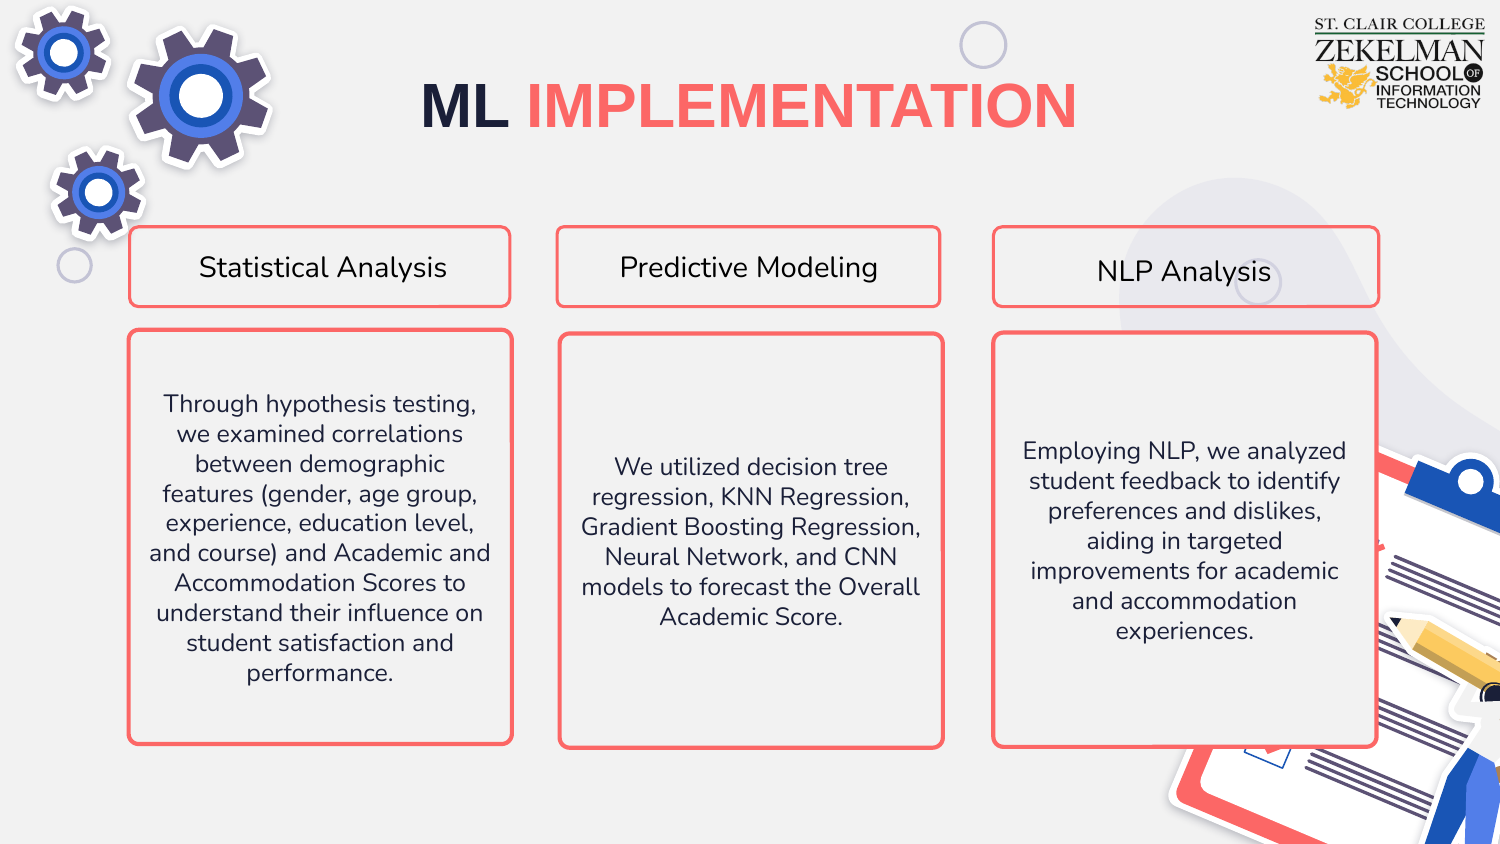

# ML IMPLEMENTATION

Predictive Modeling
Statistical Analysis
NLP Analysis
Through hypothesis testing, we examined correlations between demographic features (gender, age group, experience, education level, and course) and Academic and Accommodation Scores to understand their influence on student satisfaction and performance.
Employing NLP, we analyzed student feedback to identify preferences and dislikes, aiding in targeted improvements for academic and accommodation experiences.
We utilized decision tree regression, KNN Regression, Gradient Boosting Regression, Neural Network, and CNN models to forecast the Overall Academic Score.